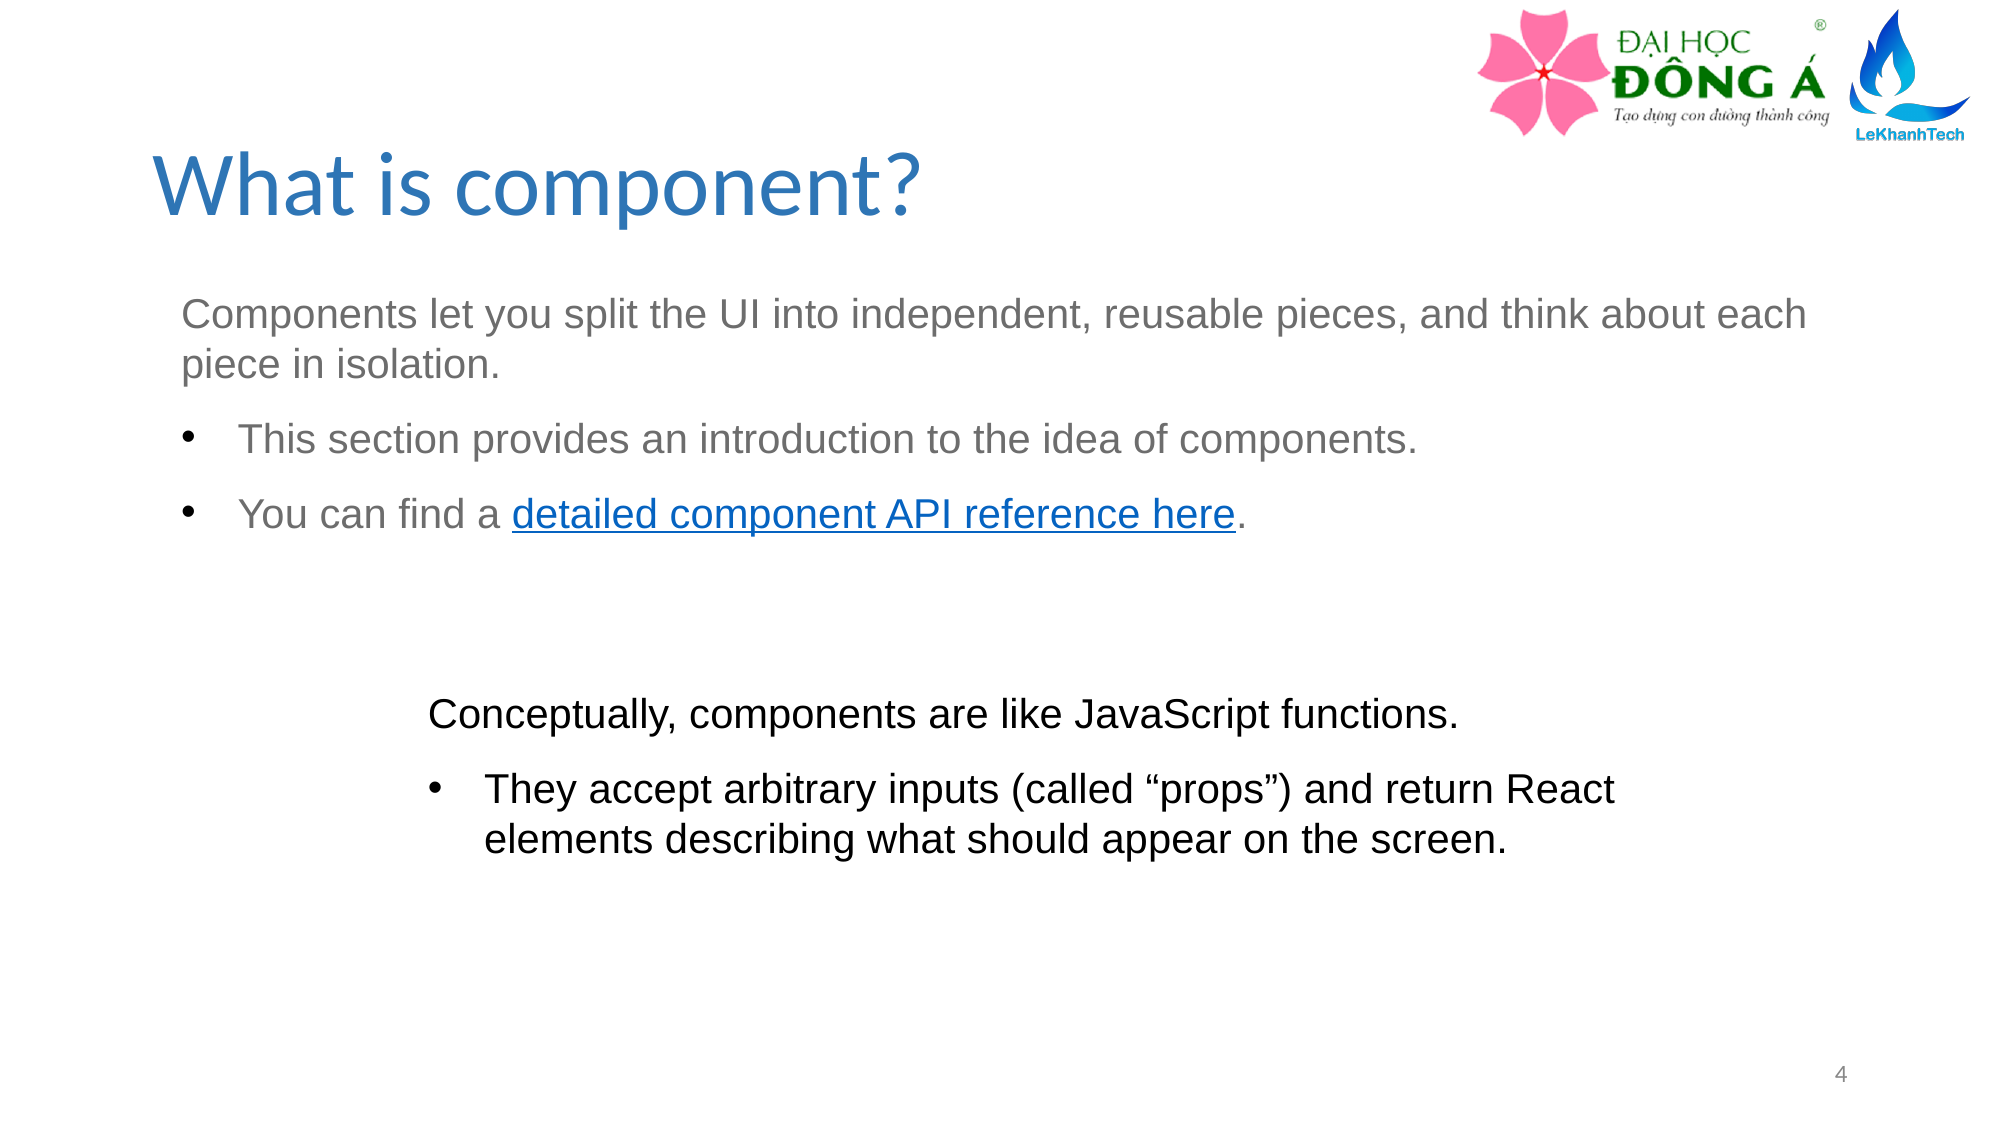

# What is component?
Components let you split the UI into independent, reusable pieces, and think about each piece in isolation.
This section provides an introduction to the idea of components.
You can find a detailed component API reference here.
Conceptually, components are like JavaScript functions.
They accept arbitrary inputs (called “props”) and return React elements describing what should appear on the screen.
4